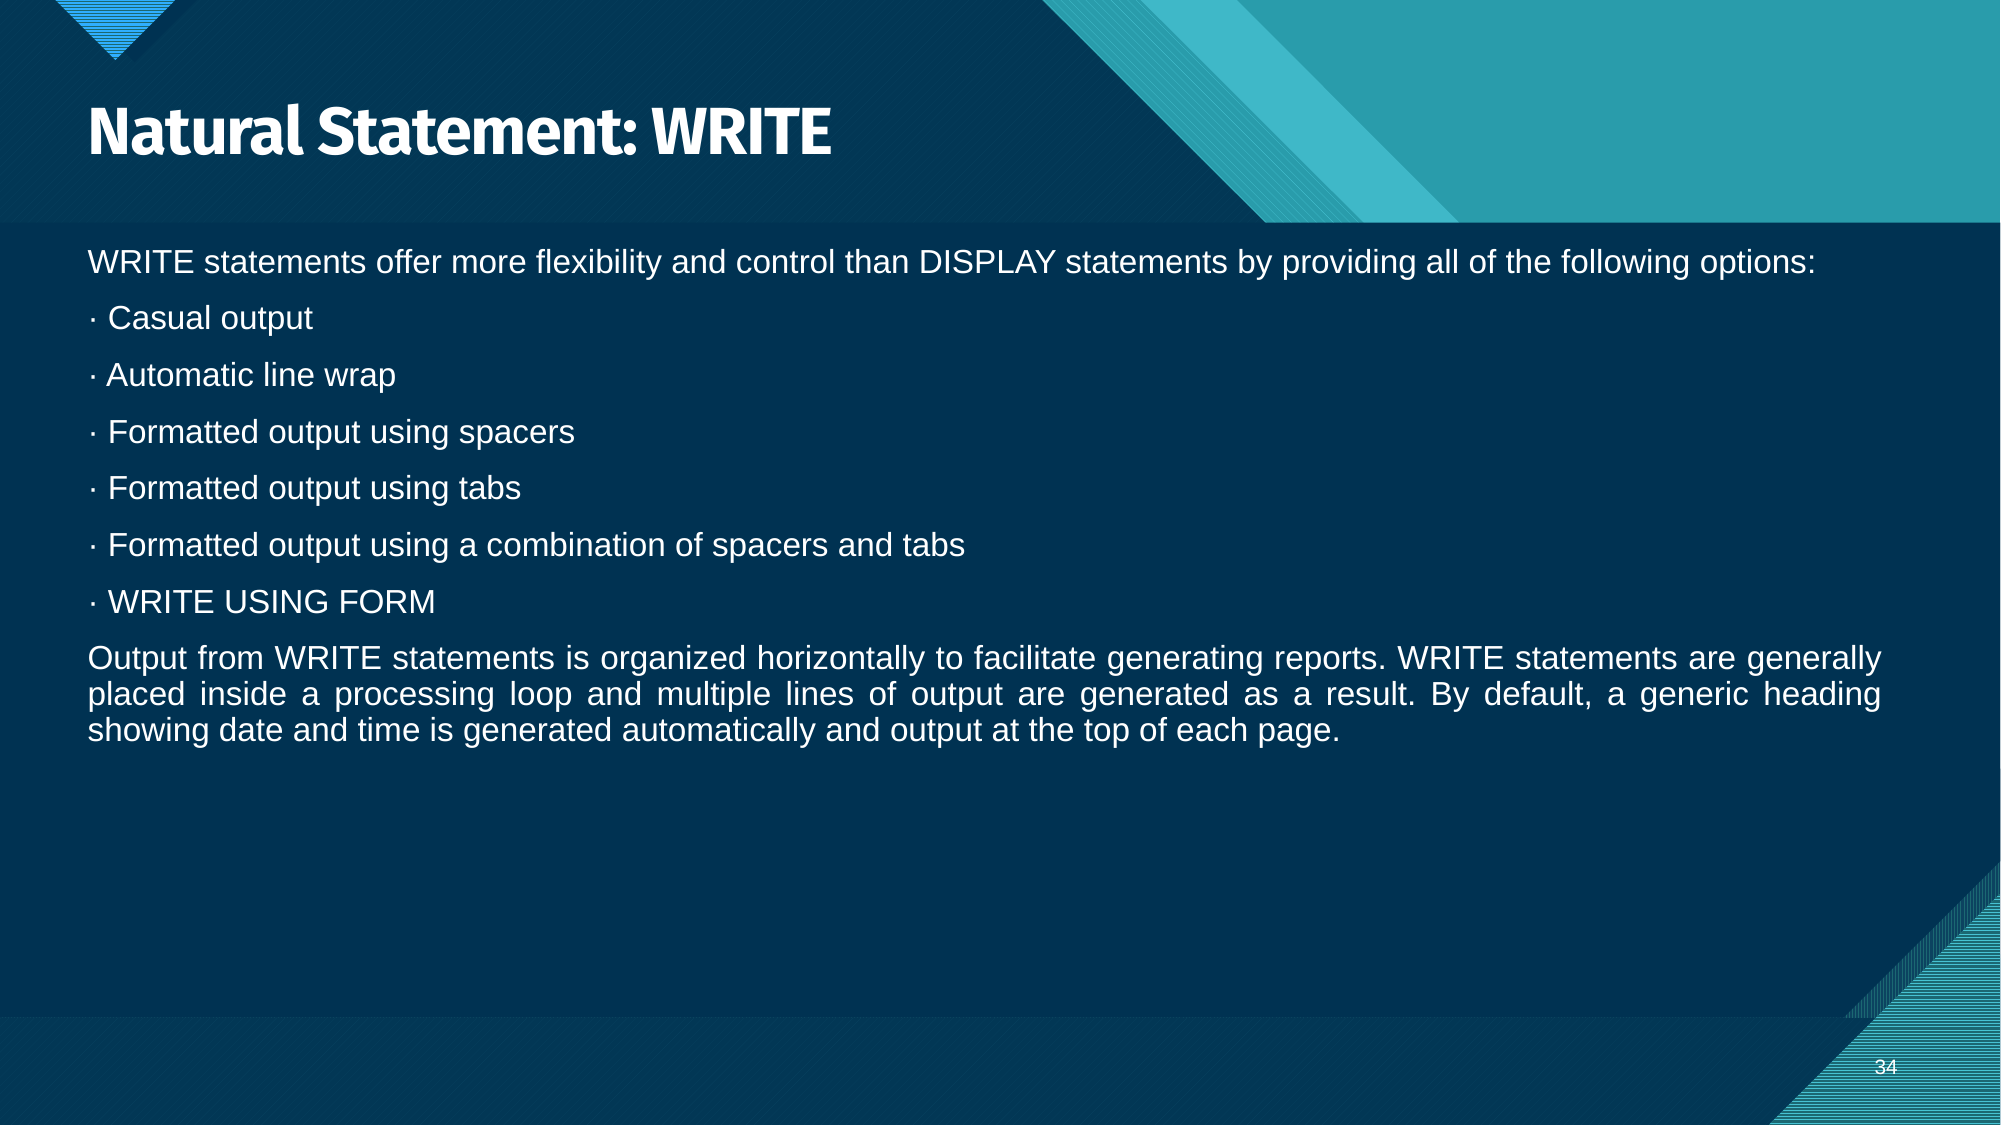

# Natural Statement: WRITE
WRITE statements offer more flexibility and control than DISPLAY statements by providing all of the following options:
· Casual output
· Automatic line wrap
· Formatted output using spacers
· Formatted output using tabs
· Formatted output using a combination of spacers and tabs
· WRITE USING FORM
Output from WRITE statements is organized horizontally to facilitate generating reports. WRITE statements are generally placed inside a processing loop and multiple lines of output are generated as a result. By default, a generic heading showing date and time is generated automatically and output at the top of each page.
34